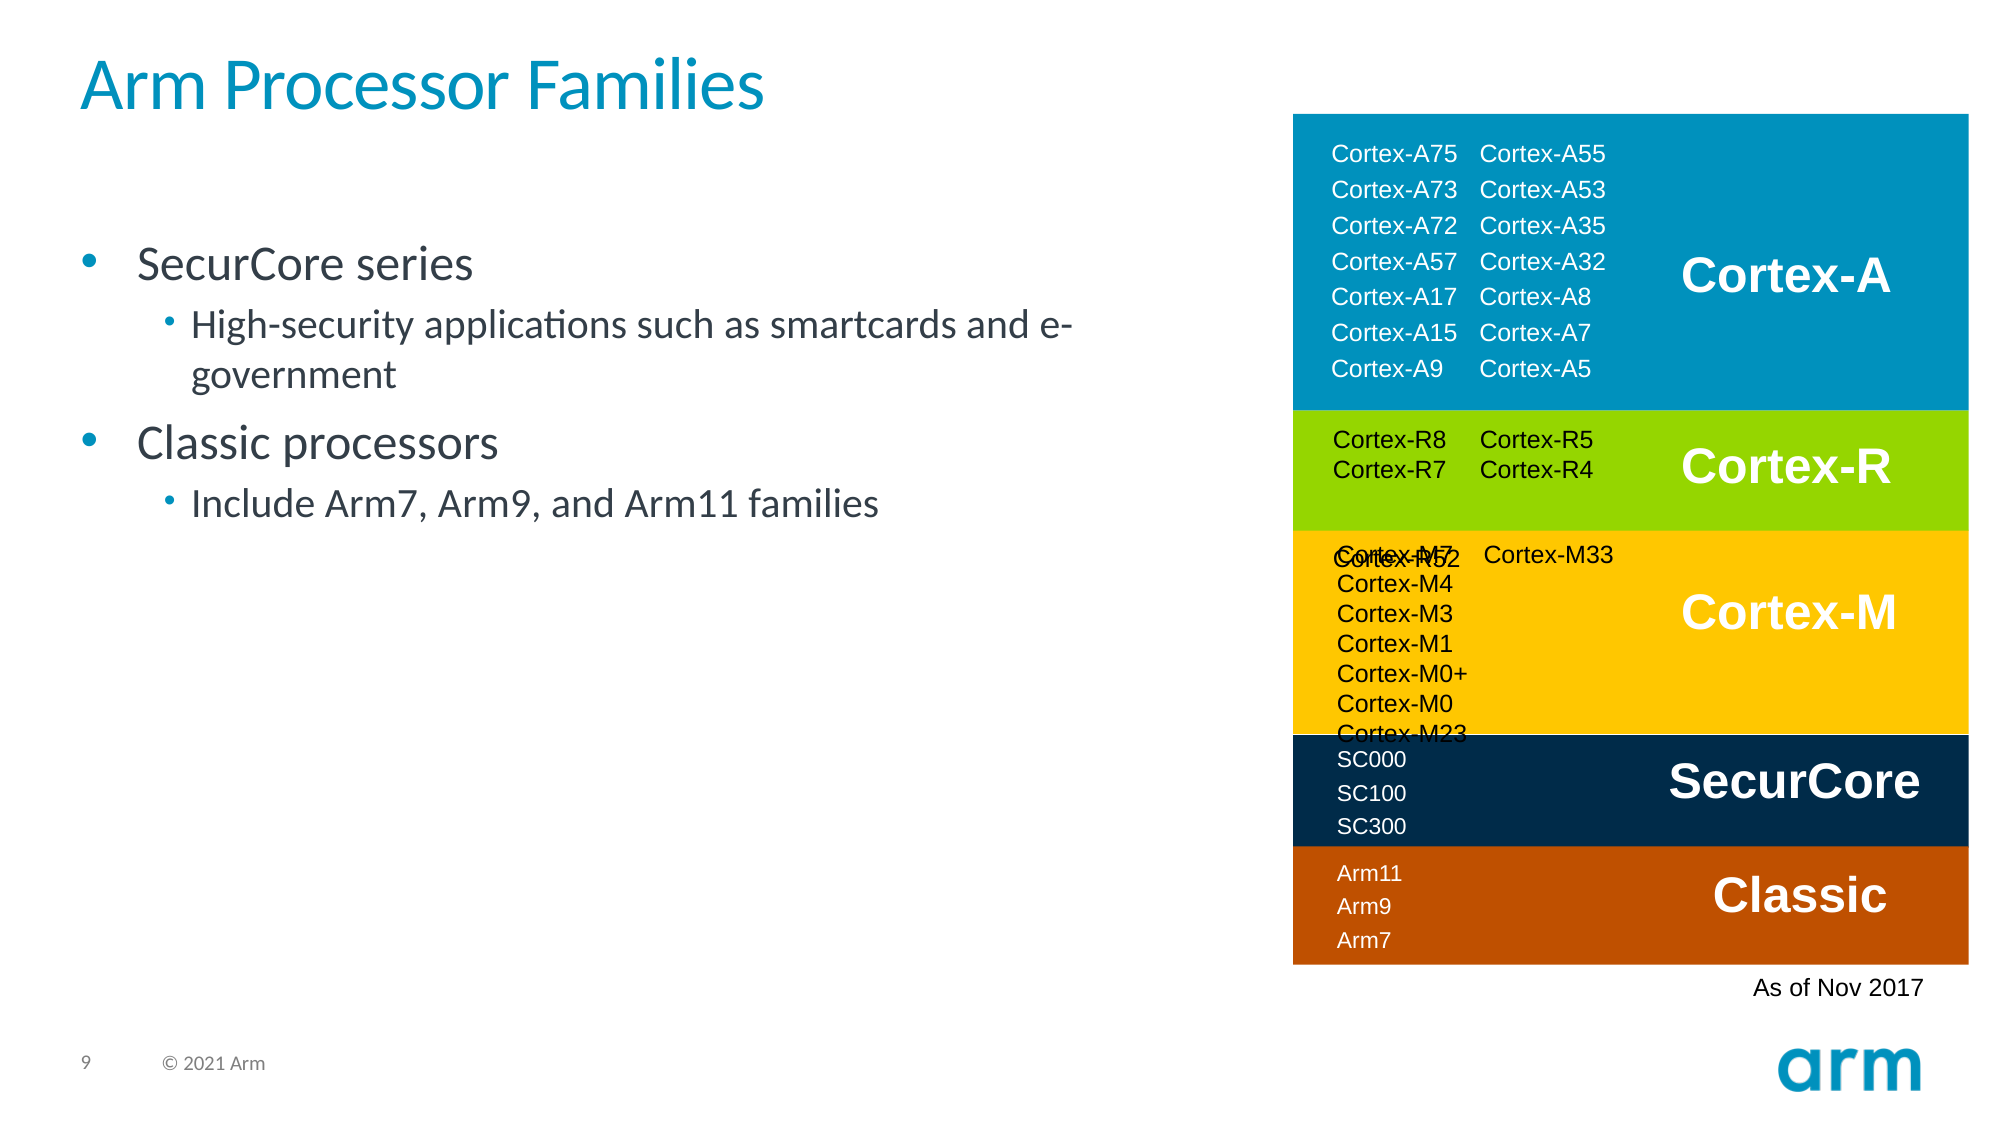

# Arm Processor Families

Cortex-A75
Cortex-A73
Cortex-A72
Cortex-A57
Cortex-A55
Cortex-A53
Cortex-A35
Cortex-A32

SecurCore series
High-security applications such as smartcards and e-government
Classic processors
Include Arm7, Arm9, and Arm11 families

Cortex-A
Cortex-A
Cortex-A17
Cortex-A15
Cortex-A9

Cortex-A8
Cortex-A7
Cortex-A5

Cortex-R8
Cortex-R7

Cortex-R52
Cortex-R5
Cortex-R4
Cortex-R
Cortex-R

Cortex-M7
Cortex-M4
Cortex-M3
Cortex-M1
Cortex-M0+
Cortex-M0
Cortex-M23
Cortex-M33
Cortex-M
Cortex-M

SC000
SC100
SC300
Arm11
Arm9
Arm7
SecurCore
SecurCore

Classic
As of Nov 2017